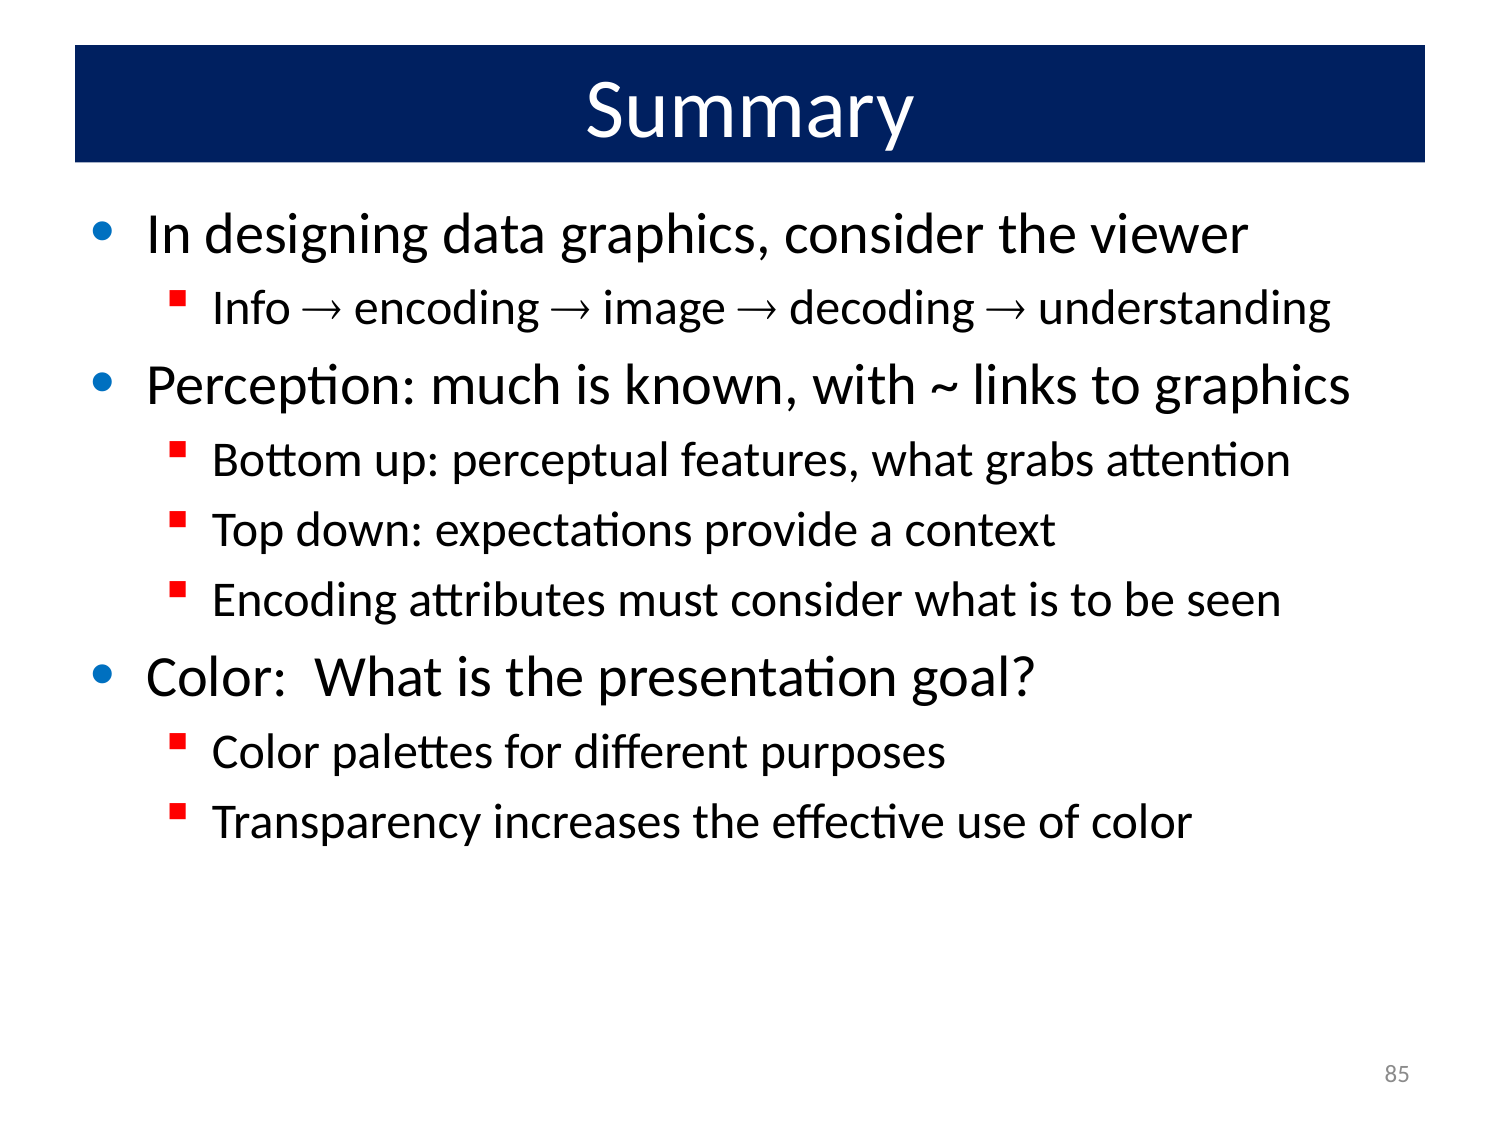

# Summary
In designing data graphics, consider the viewer
Info → encoding → image → decoding → understanding
Perception: much is known, with ~ links to graphics
Bottom up: perceptual features, what grabs attention
Top down: expectations provide a context
Encoding attributes must consider what is to be seen
Color:  What is the presentation goal?
Color palettes for different purposes
Transparency increases the effective use of color
85